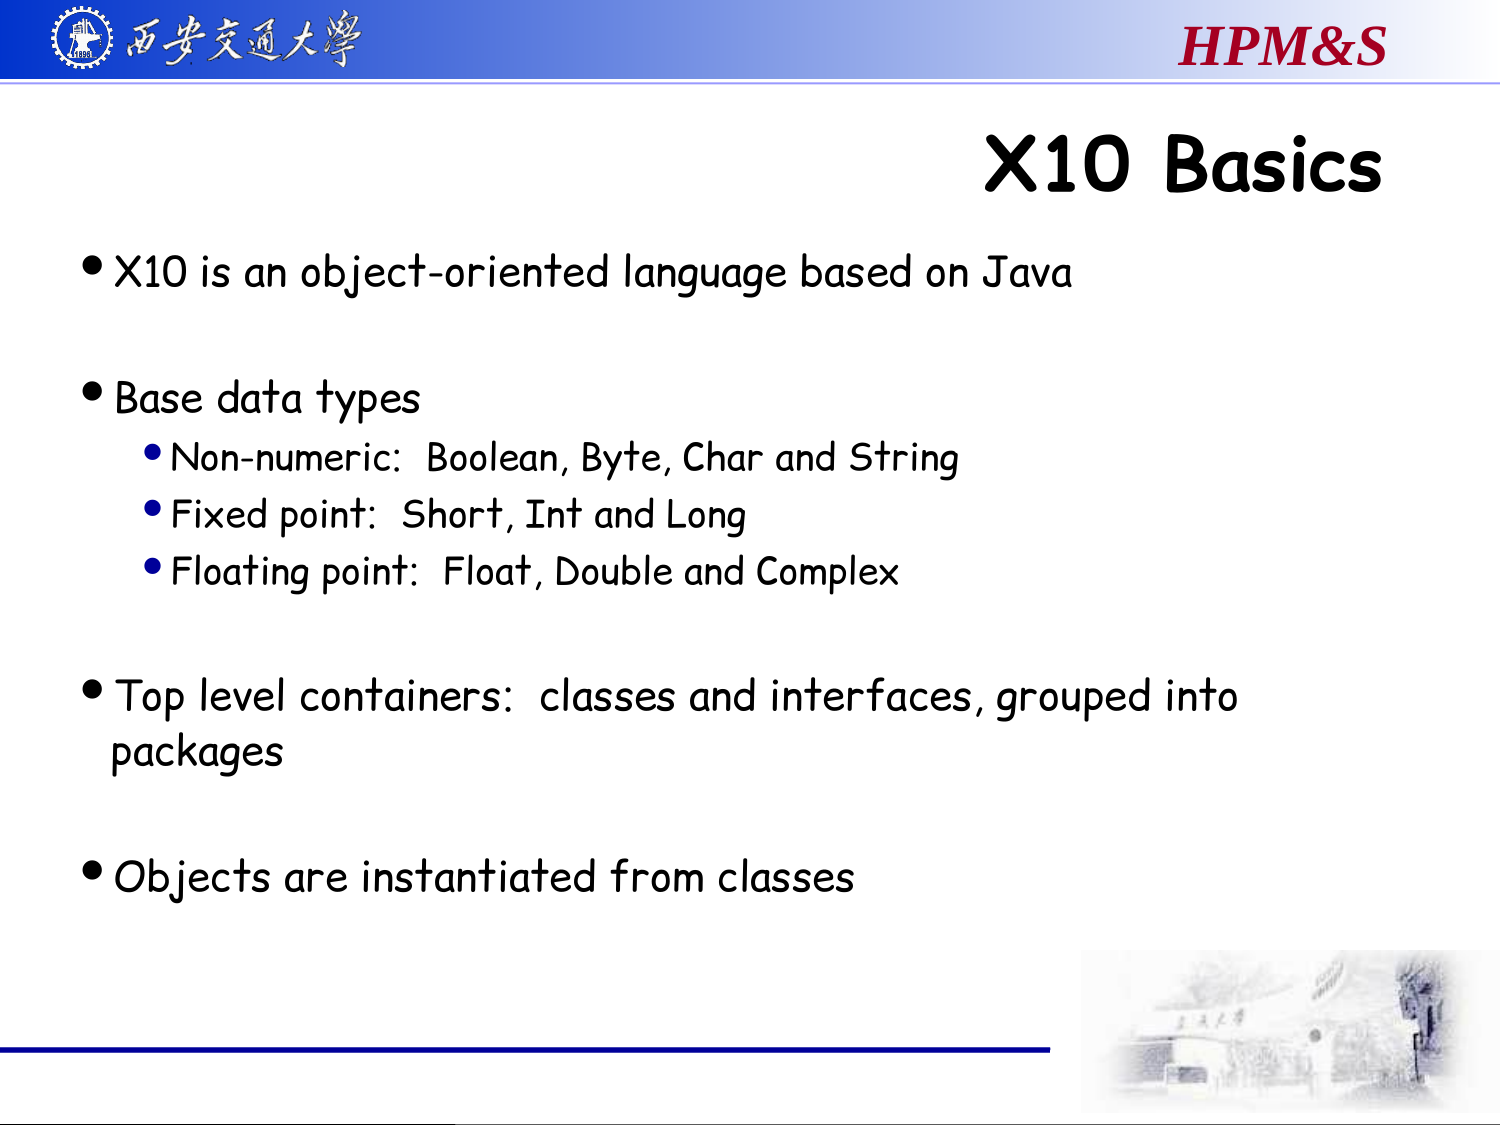

# X10 Basics
X10 is an object-oriented language based on Java

Base data types
Non-numeric:  Boolean, Byte, Char and String
Fixed point:  Short, Int and Long
Floating point:  Float, Double and Complex

Top level containers:  classes and interfaces, grouped into packages

Objects are instantiated from classes